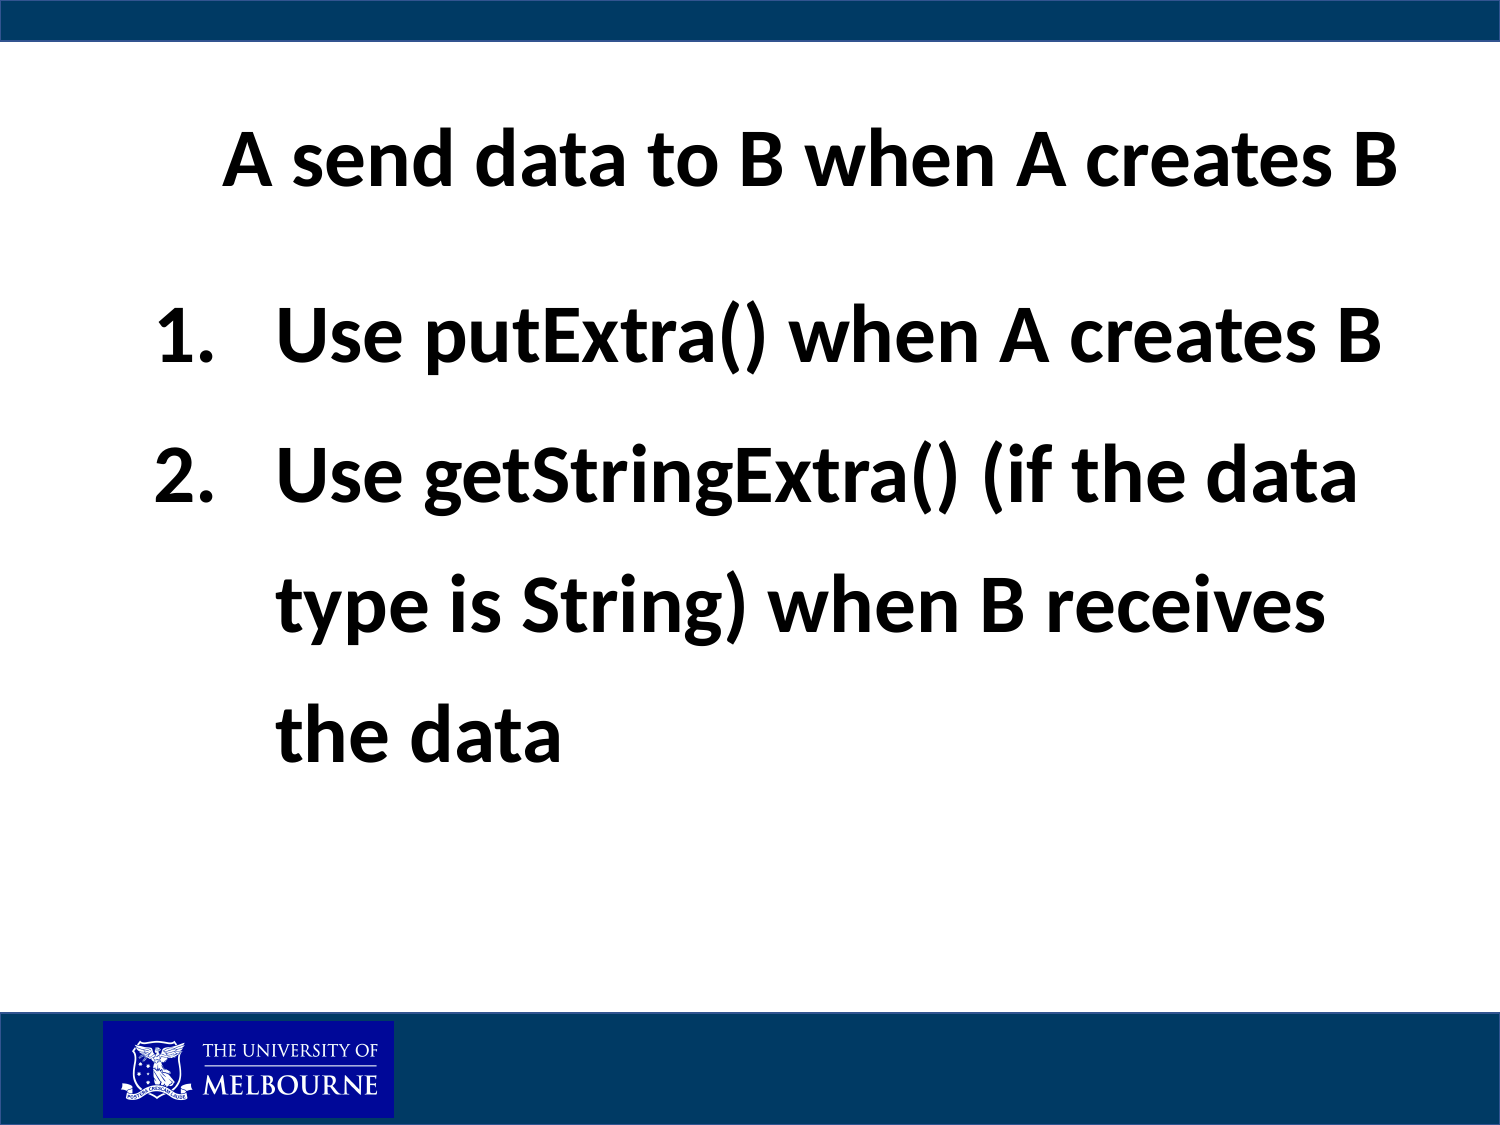

A send data to B when A creates B
Use putExtra() when A creates B
Use getStringExtra() (if the data type is String) when B receives the data